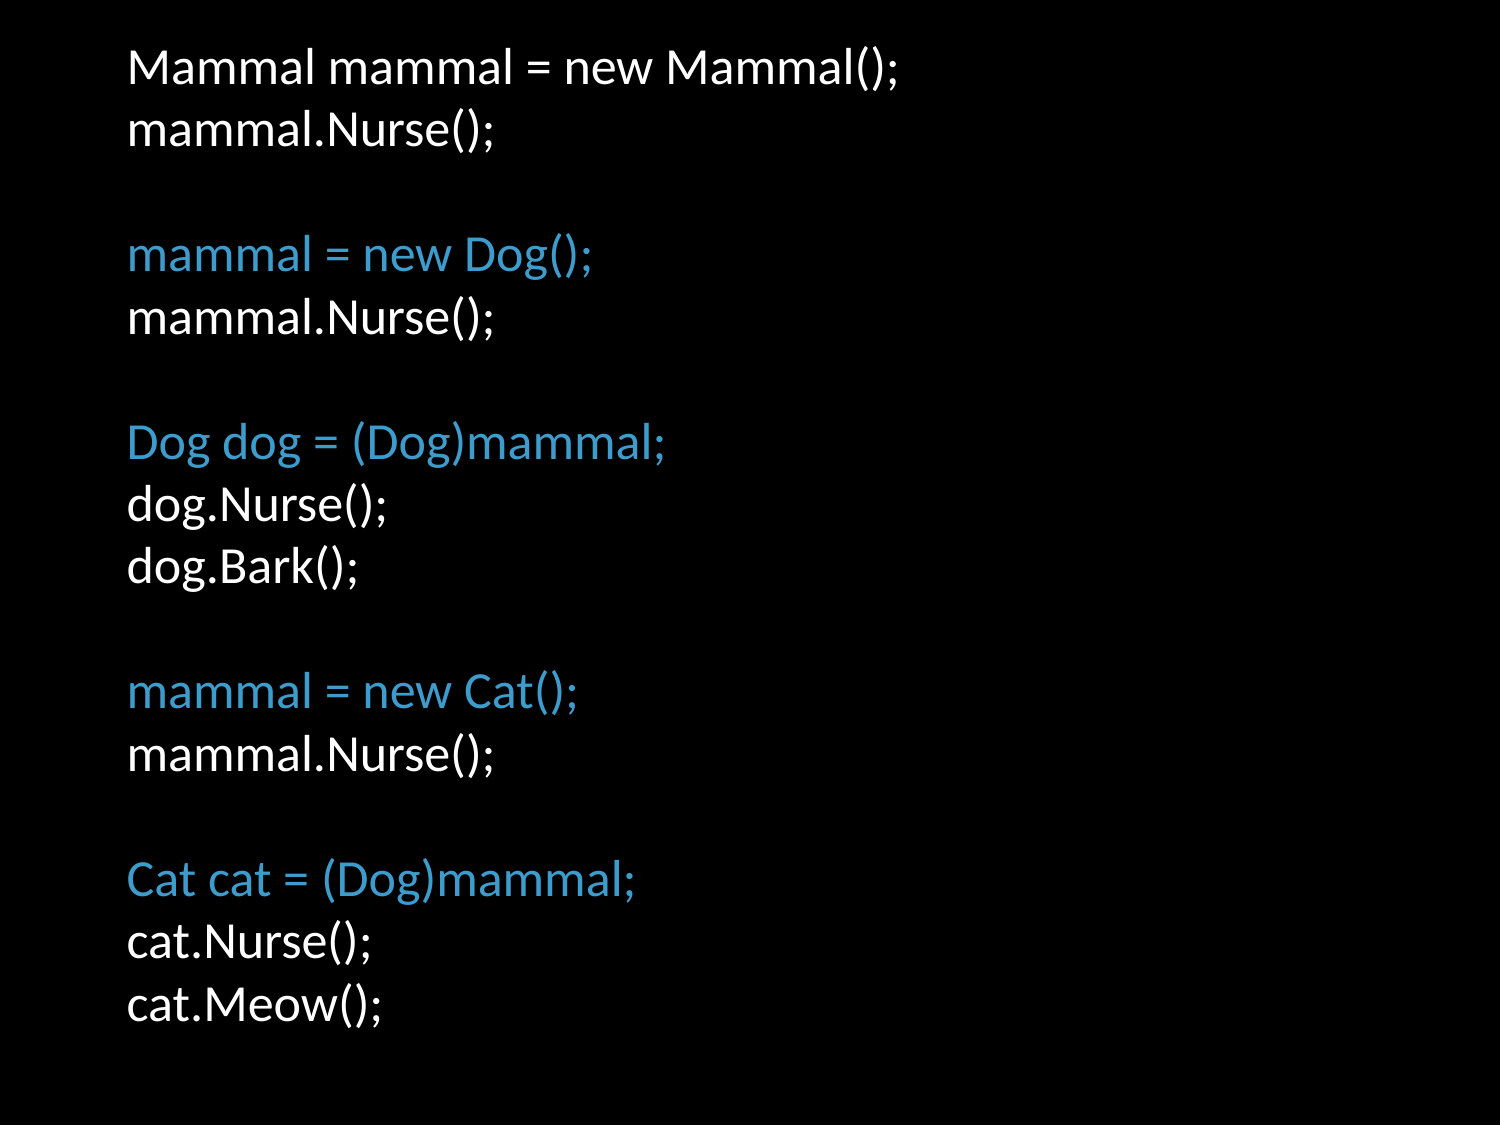

Mammal mammal = new Mammal();
mammal.Nurse();

mammal = new Dog();
mammal.Nurse();

Dog dog = (Dog)mammal;
dog.Nurse();
dog.Bark();

mammal = new Cat();
mammal.Nurse();

Cat cat = (Dog)mammal;
cat.Nurse();
cat.Meow();